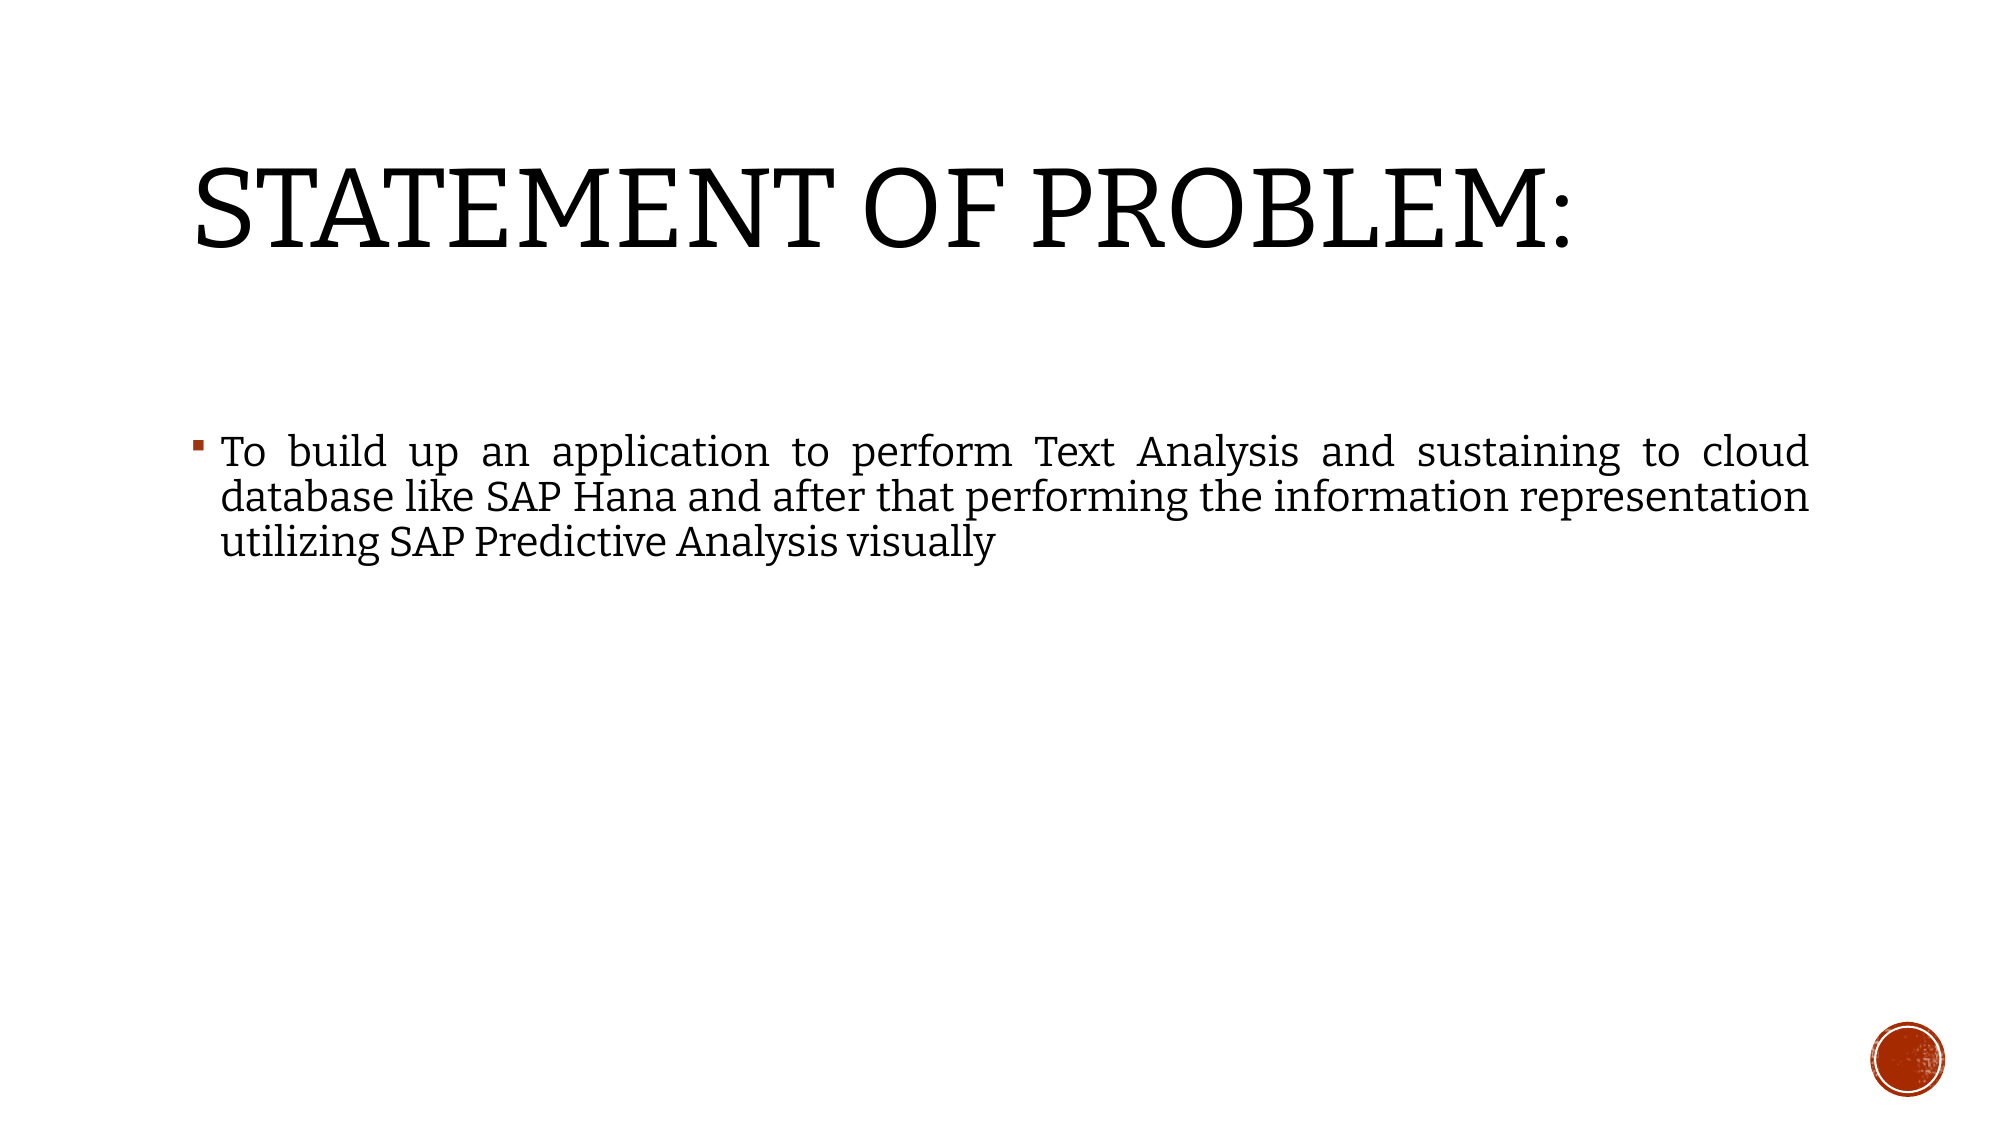

# Statement of Problem:

To build up an application to perform Text Analysis and sustaining to cloud database like SAP Hana and after that performing the information representation utilizing SAP Predictive Analysis visually